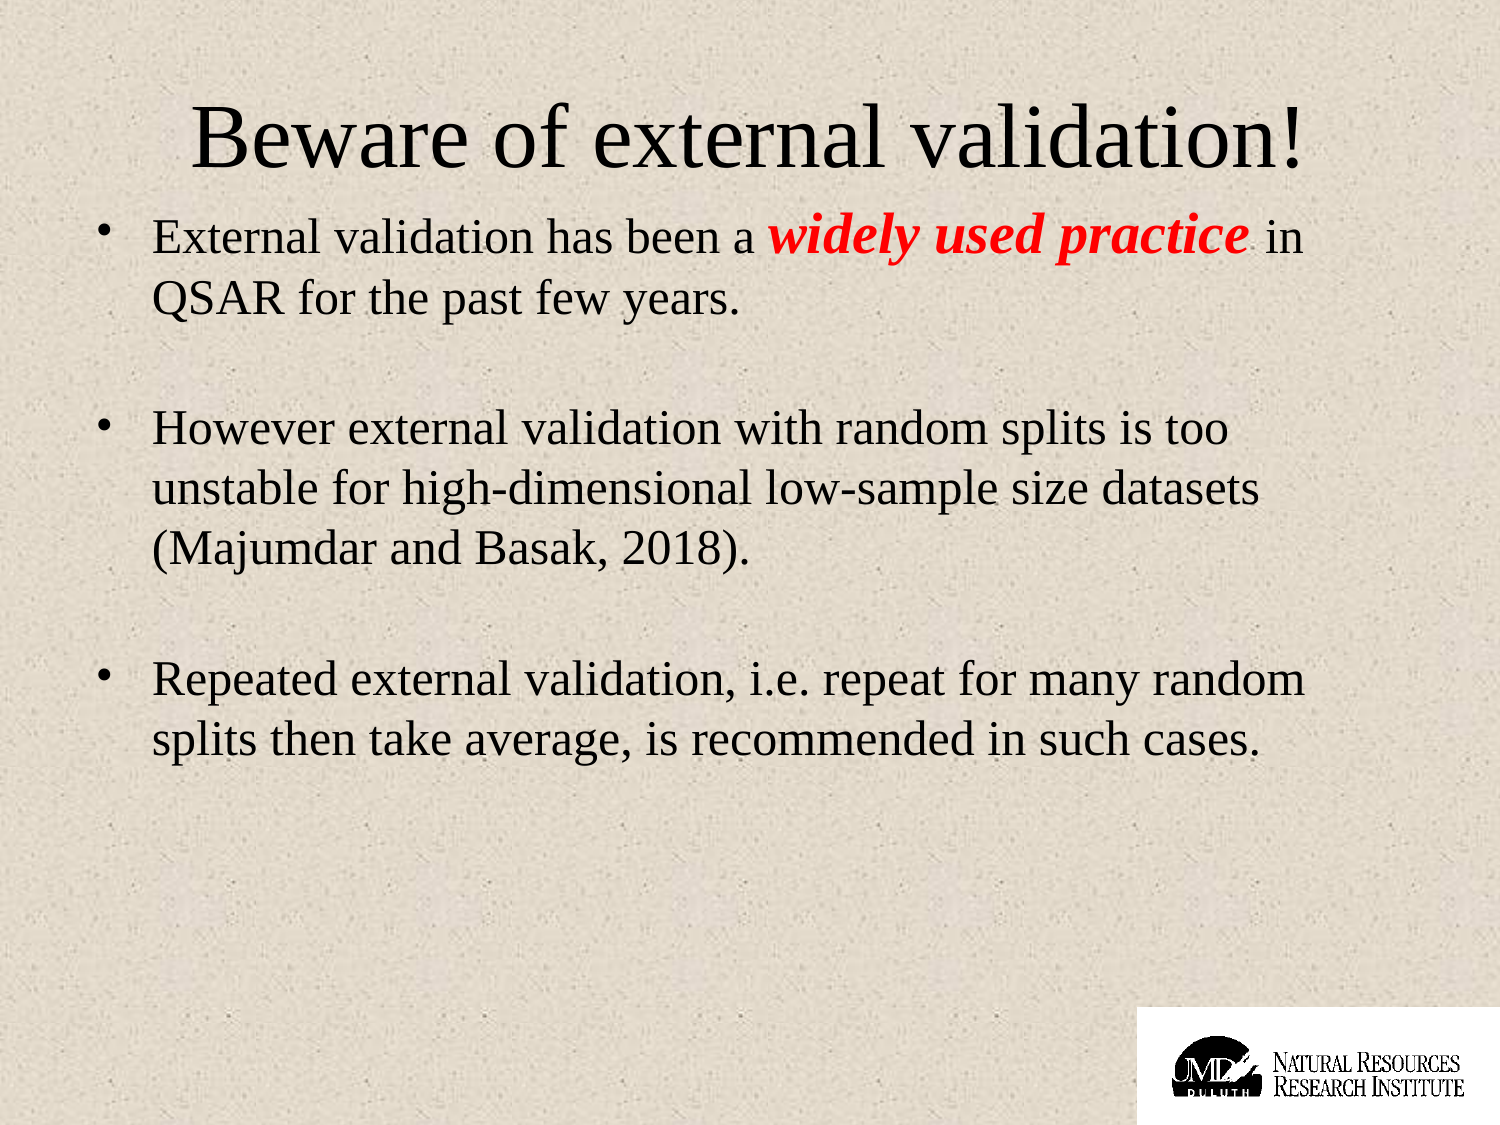

# Beware of external validation!
External validation has been a widely used practice in QSAR for the past few years.
However external validation with random splits is too unstable for high-dimensional low-sample size datasets (Majumdar and Basak, 2018).
Repeated external validation, i.e. repeat for many random splits then take average, is recommended in such cases.